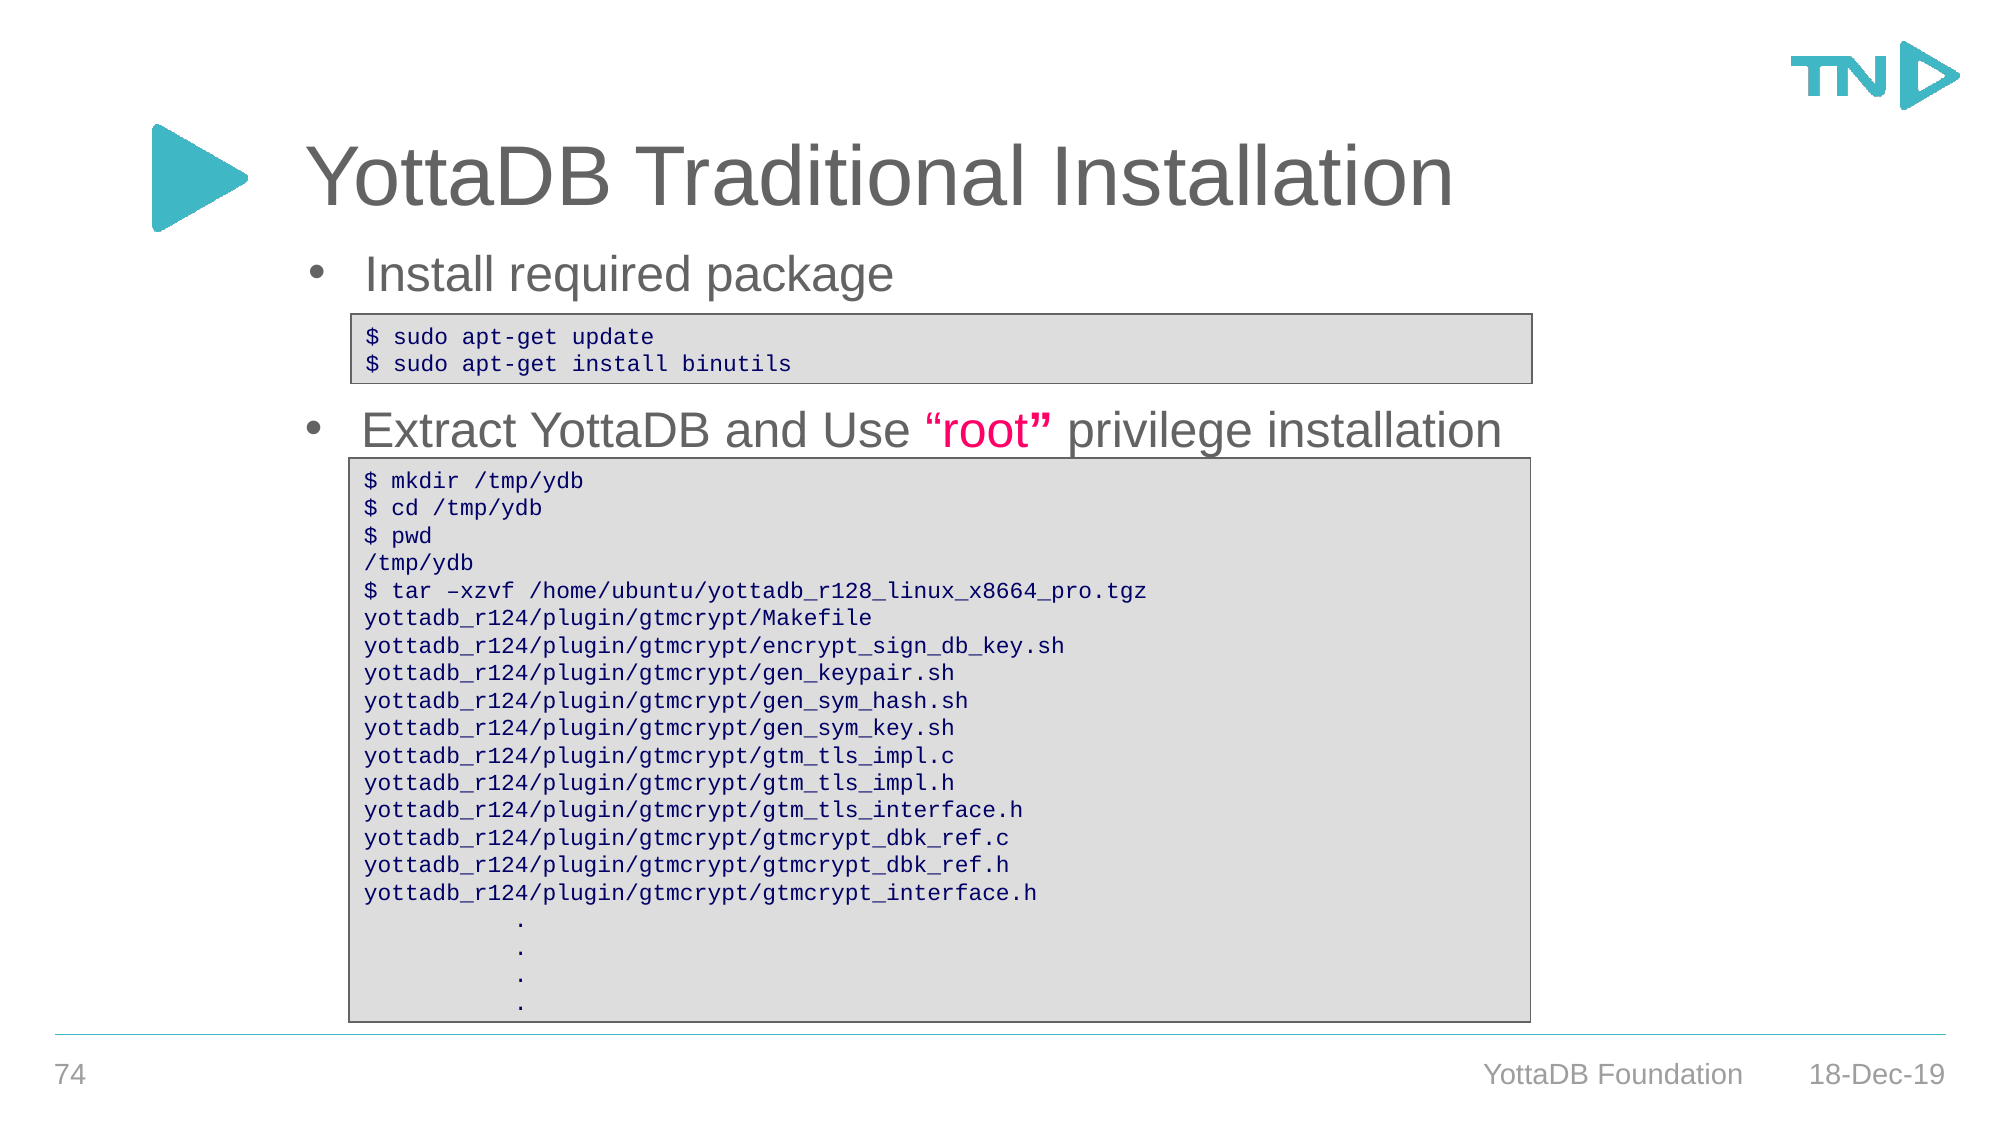

# YottaDB Traditional Installation
Install required package

$ sudo apt-get update
$ sudo apt-get install binutils
Extract YottaDB and Use “root” privilege installation package to /tmp/ydb
$ mkdir /tmp/ydb
$ cd /tmp/ydb
$ pwd
/tmp/ydb
$ tar –xzvf /home/ubuntu/yottadb_r128_linux_x8664_pro.tgz
yottadb_r124/plugin/gtmcrypt/Makefile
yottadb_r124/plugin/gtmcrypt/encrypt_sign_db_key.sh
yottadb_r124/plugin/gtmcrypt/gen_keypair.sh
yottadb_r124/plugin/gtmcrypt/gen_sym_hash.sh
yottadb_r124/plugin/gtmcrypt/gen_sym_key.sh
yottadb_r124/plugin/gtmcrypt/gtm_tls_impl.c
yottadb_r124/plugin/gtmcrypt/gtm_tls_impl.h
yottadb_r124/plugin/gtmcrypt/gtm_tls_interface.h
yottadb_r124/plugin/gtmcrypt/gtmcrypt_dbk_ref.c
yottadb_r124/plugin/gtmcrypt/gtmcrypt_dbk_ref.h
yottadb_r124/plugin/gtmcrypt/gtmcrypt_interface.h
	.
	.
	.
	.
74
YottaDB Foundation
18-Dec-19